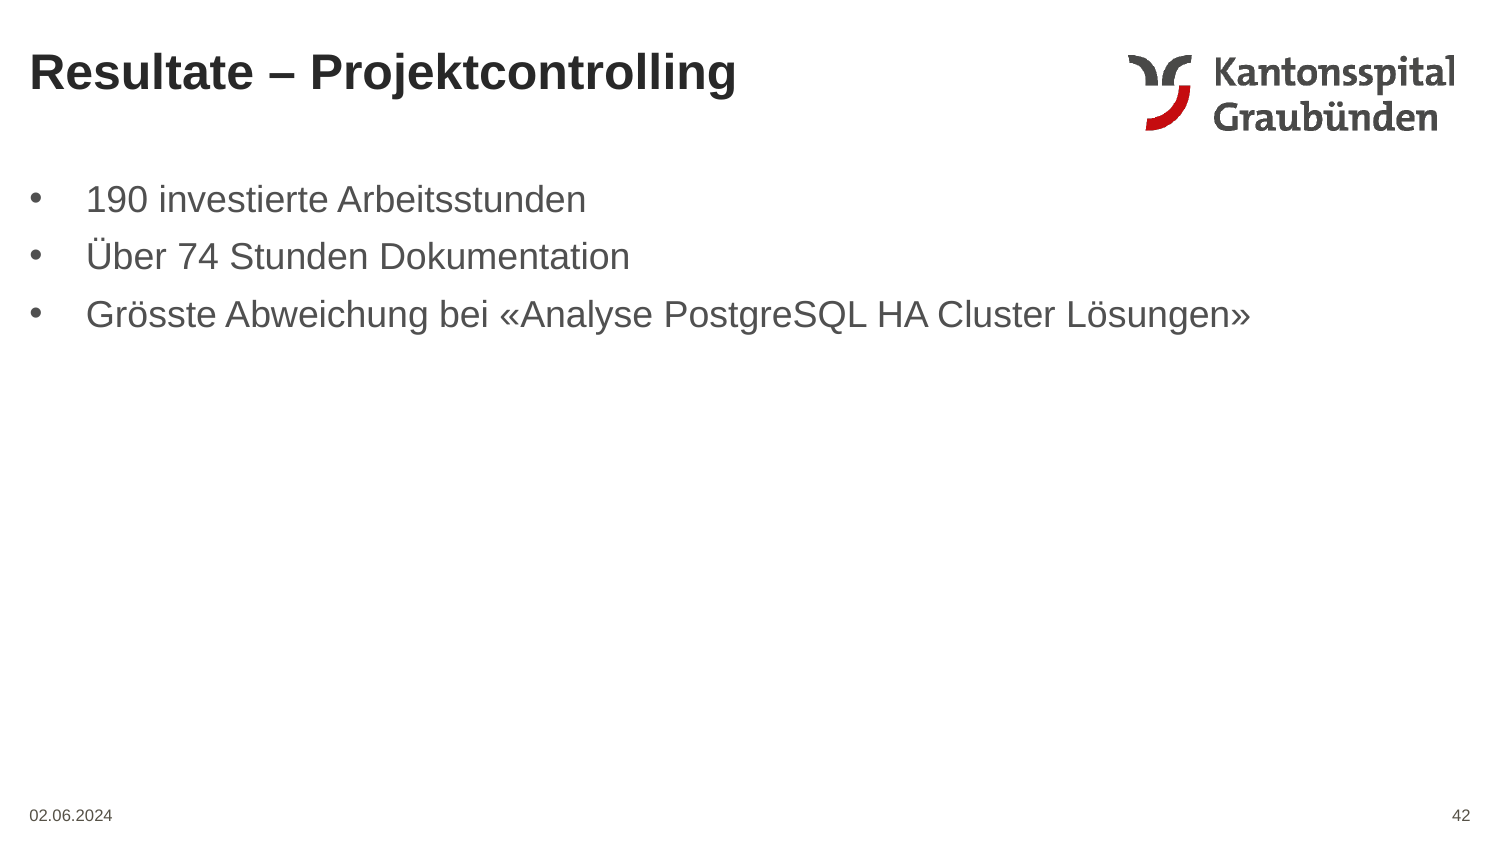

Resultate – Projektcontrolling
190 investierte Arbeitsstunden
Über 74 Stunden Dokumentation
Grösste Abweichung bei «Analyse PostgreSQL HA Cluster Lösungen»
42
02.06.2024